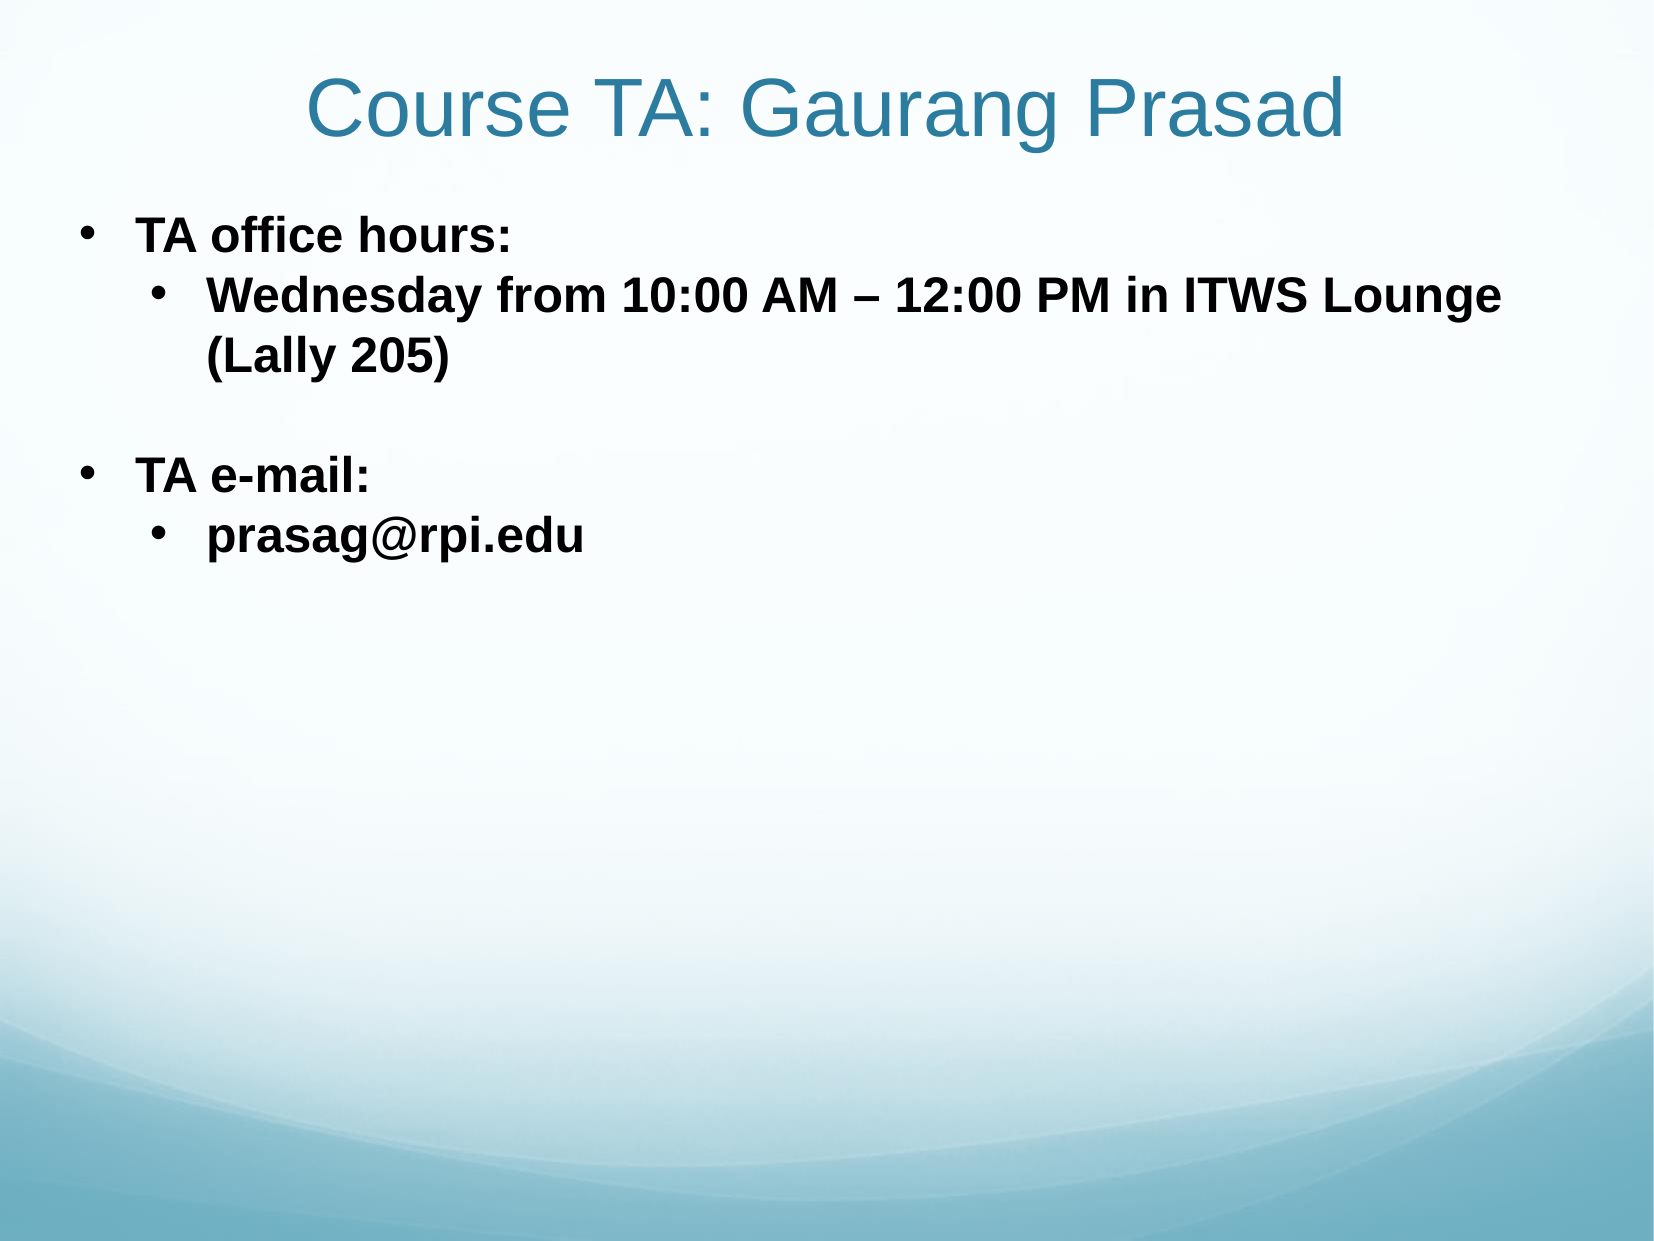

# Course TA: Gaurang Prasad
TA office hours:
Wednesday from 10:00 AM – 12:00 PM in ITWS Lounge (Lally 205)

TA e-mail:
prasag@rpi.edu